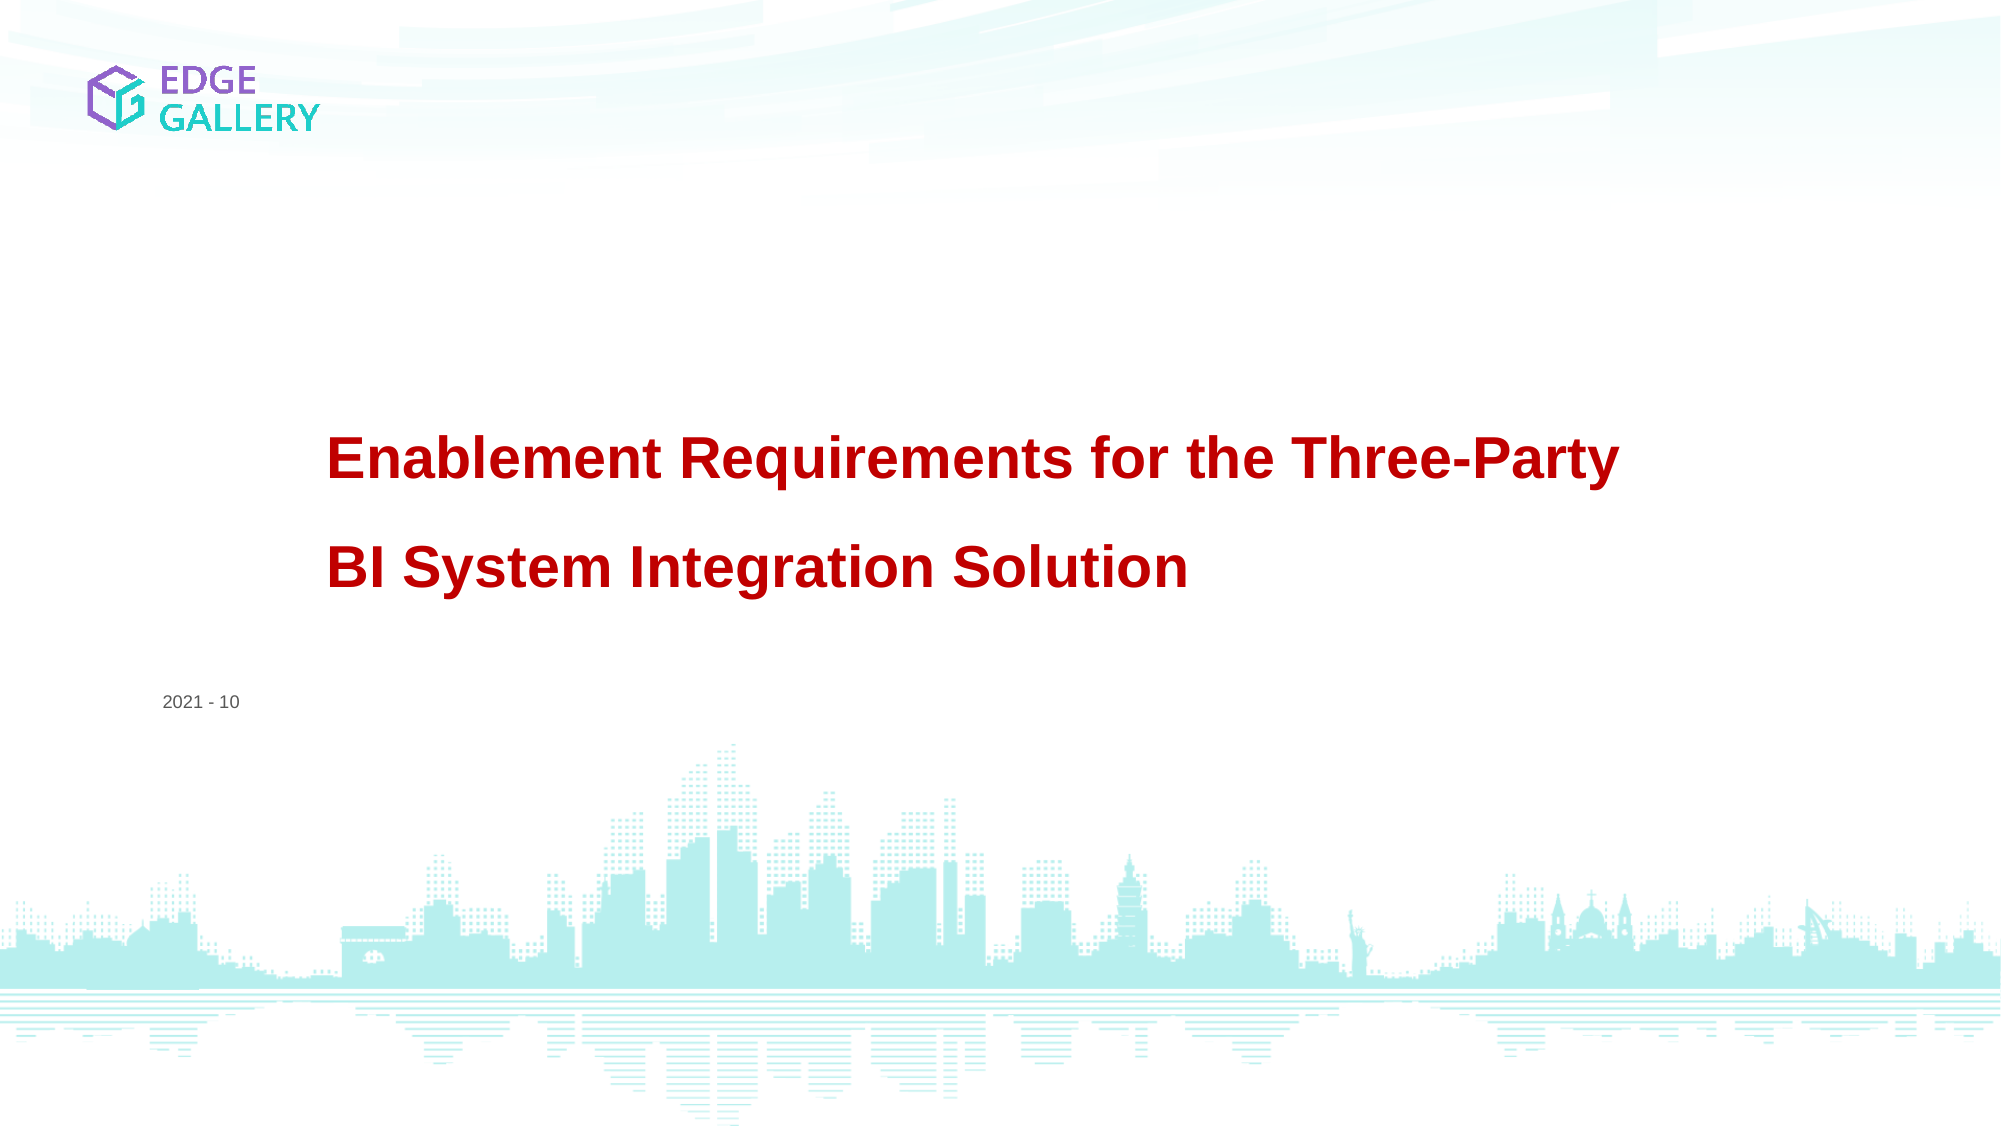

# Enablement Requirements for the Three-Party BI System Integration Solution
2021 - 10